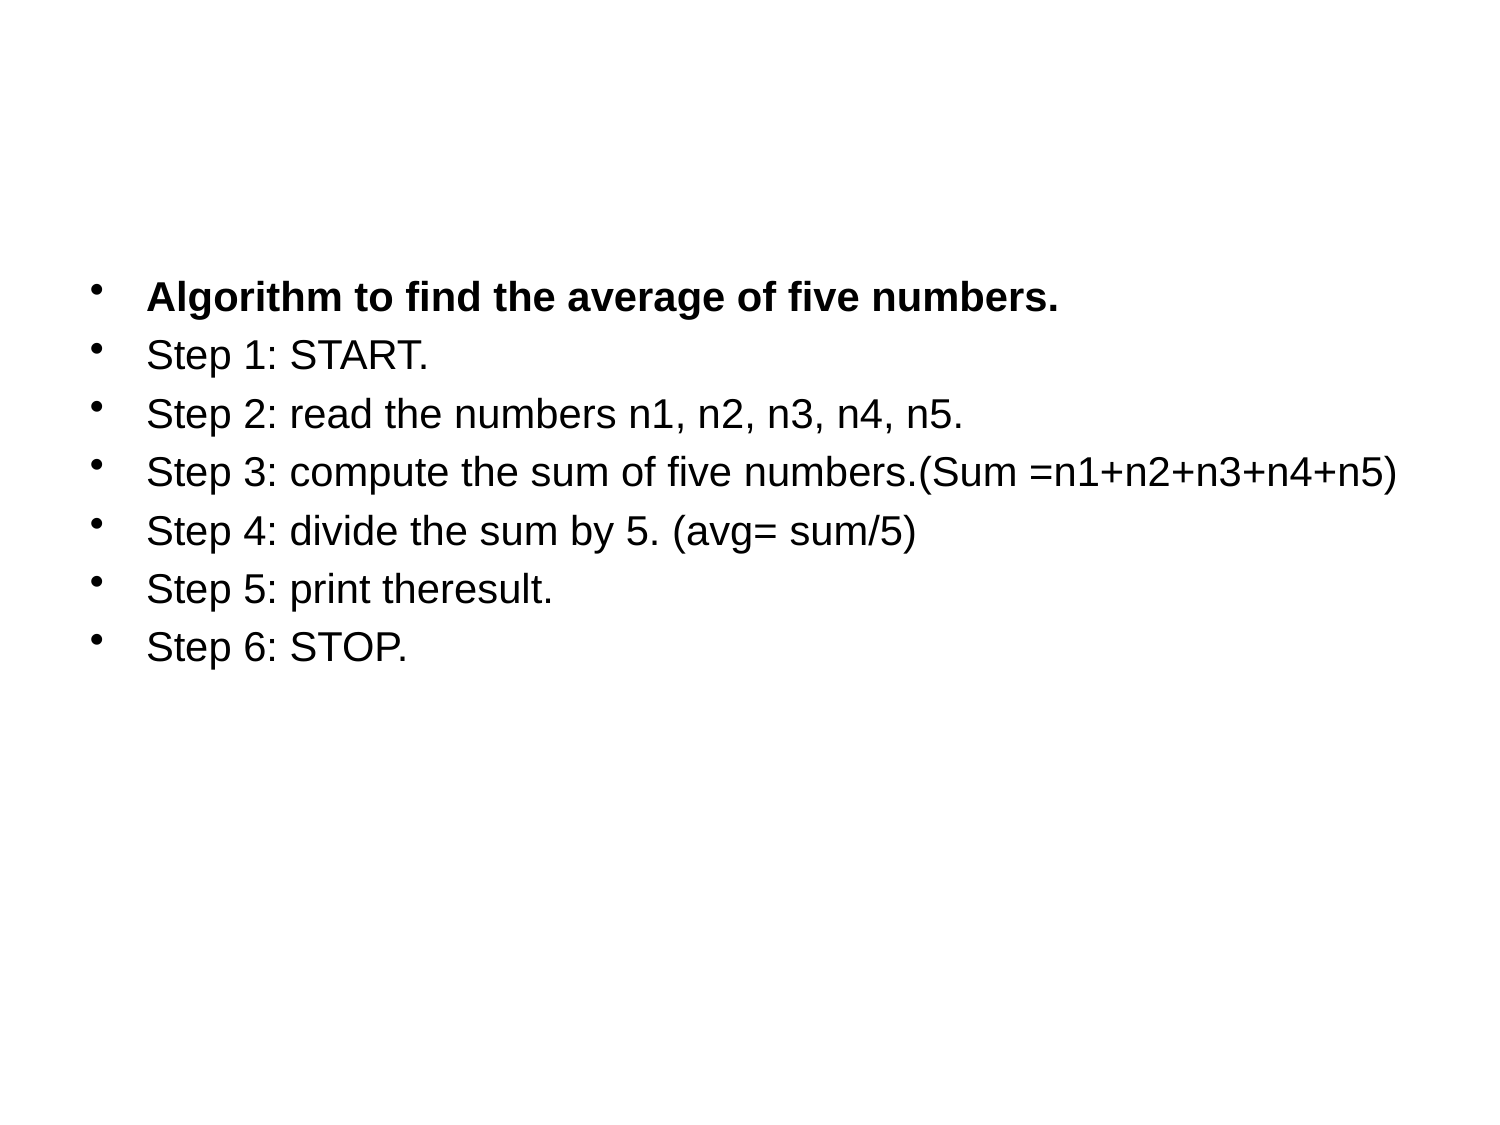

Algorithm to find the average of five numbers.
Step 1: START.
Step 2: read the numbers n1, n2, n3, n4, n5.
Step 3: compute the sum of five numbers.(Sum =n1+n2+n3+n4+n5)
Step 4: divide the sum by 5. (avg= sum/5)
Step 5: print theresult.
Step 6: STOP.